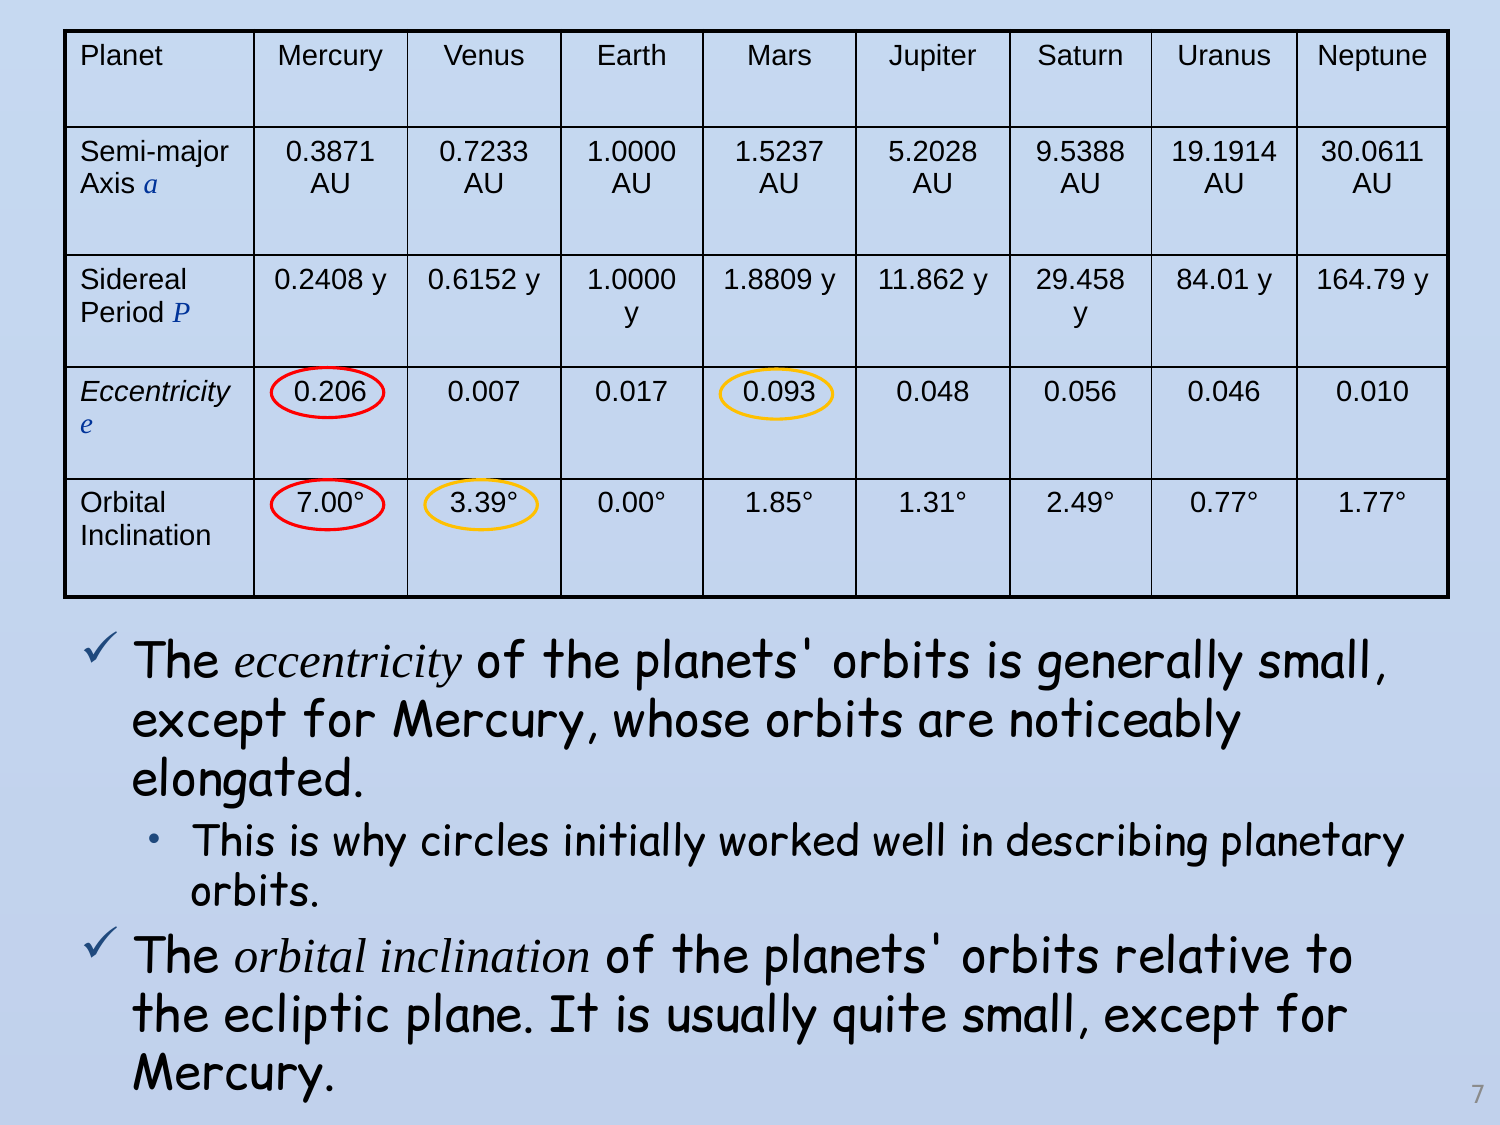

| Planet | Mercury | Venus | Earth | Mars | Jupiter | Saturn | Uranus | Neptune |
| --- | --- | --- | --- | --- | --- | --- | --- | --- |
| Semi-major Axis a | 0.3871 AU | 0.7233 AU | 1.0000 AU | 1.5237 AU | 5.2028 AU | 9.5388 AU | 19.1914 AU | 30.0611 AU |
| Sidereal Period P | 0.2408 y | 0.6152 y | 1.0000 y | 1.8809 y | 11.862 y | 29.458 y | 84.01 y | 164.79 y |
| Eccentricity e | 0.206 | 0.007 | 0.017 | 0.093 | 0.048 | 0.056 | 0.046 | 0.010 |
| Orbital Inclination | 7.00° | 3.39° | 0.00° | 1.85° | 1.31° | 2.49° | 0.77° | 1.77° |

The eccentricity of the planets' orbits is generally small, except for Mercury, whose orbits are noticeably elongated.
This is why circles initially worked well in describing planetary orbits.
The orbital inclination of the planets' orbits relative to the ecliptic plane. It is usually quite small, except for Mercury.
7